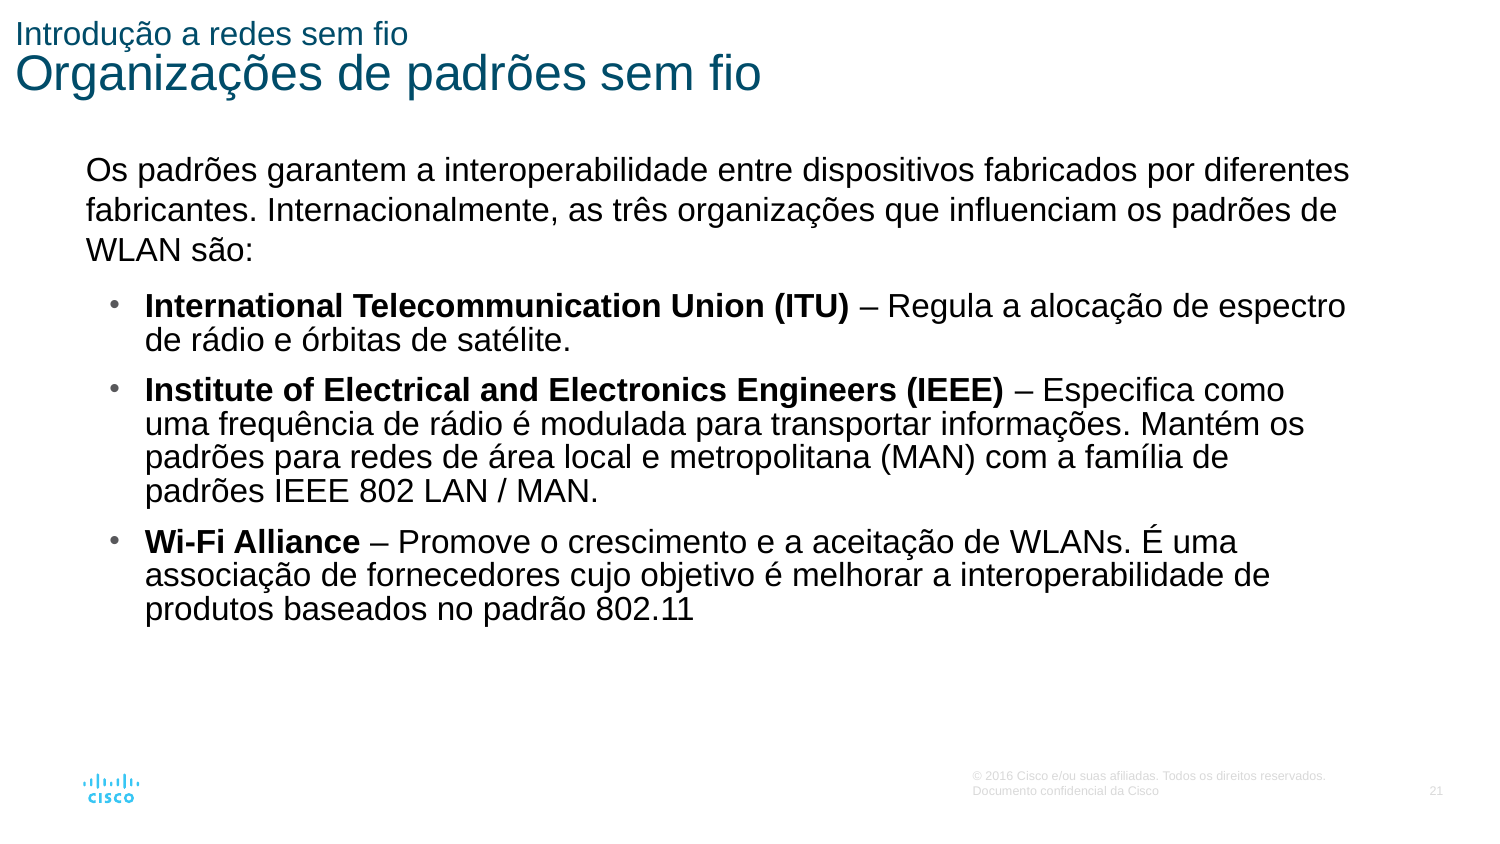

# Introdução a redes sem fio Organizações de padrões sem fio
Os padrões garantem a interoperabilidade entre dispositivos fabricados por diferentes fabricantes. Internacionalmente, as três organizações que influenciam os padrões de WLAN são:
International Telecommunication Union (ITU) – Regula a alocação de espectro de rádio e órbitas de satélite.
Institute of Electrical and Electronics Engineers (IEEE) – Especifica como uma frequência de rádio é modulada para transportar informações. Mantém os padrões para redes de área local e metropolitana (MAN) com a família de padrões IEEE 802 LAN / MAN.
Wi-Fi Alliance – Promove o crescimento e a aceitação de WLANs. É uma associação de fornecedores cujo objetivo é melhorar a interoperabilidade de produtos baseados no padrão 802.11